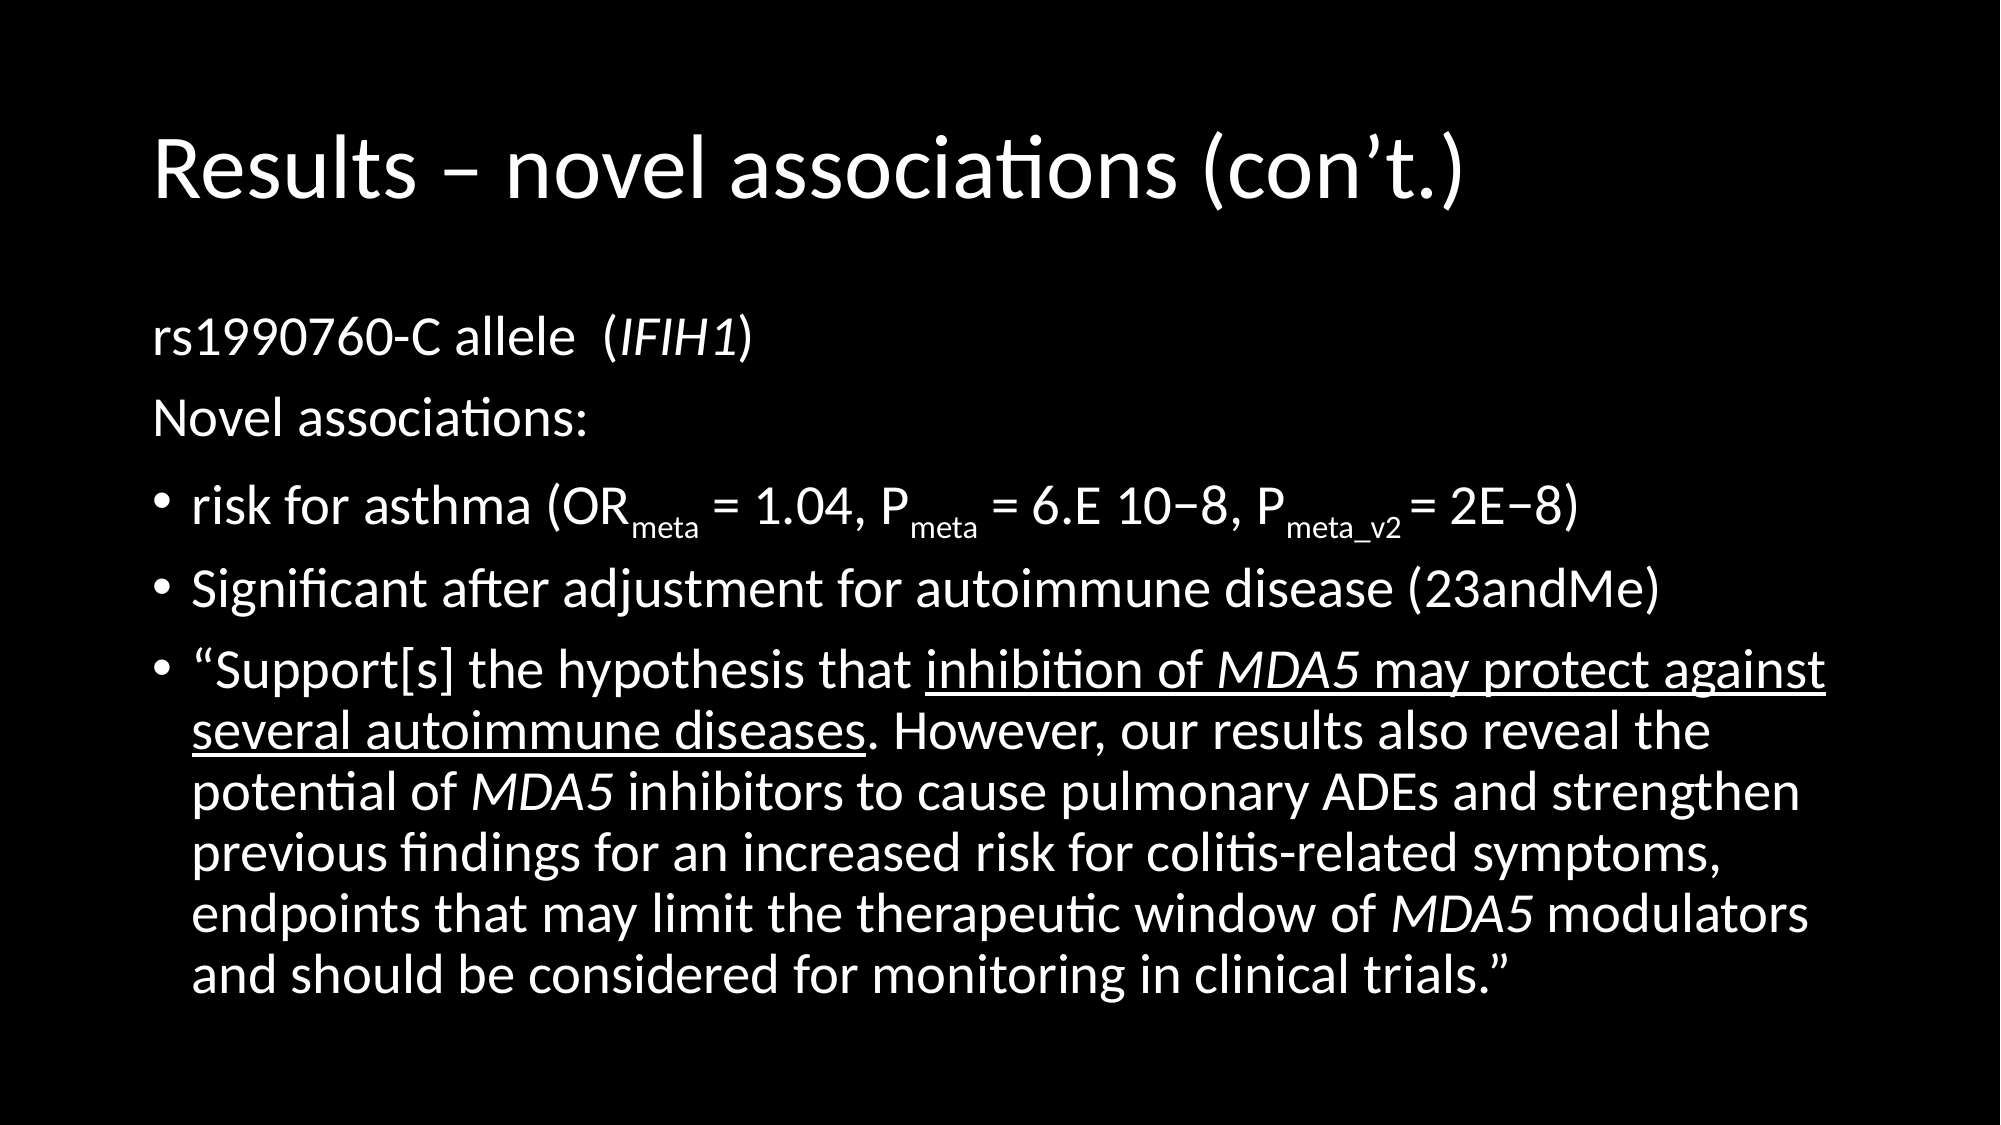

# Results – novel associations (con’t.)
rs1990760-C allele  (IFIH1)
Novel associations:
risk for asthma (ORmeta = 1.04, Pmeta = 6.E 10−8, Pmeta_v2 = 2E−8)
Significant after adjustment for autoimmune disease (23andMe)
“Support[s] the hypothesis that inhibition of MDA5 may protect against several autoimmune diseases. However, our results also reveal the potential of MDA5 inhibitors to cause pulmonary ADEs and strengthen previous findings for an increased risk for colitis-related symptoms, endpoints that may limit the therapeutic window of MDA5 modulators and should be considered for monitoring in clinical trials.”